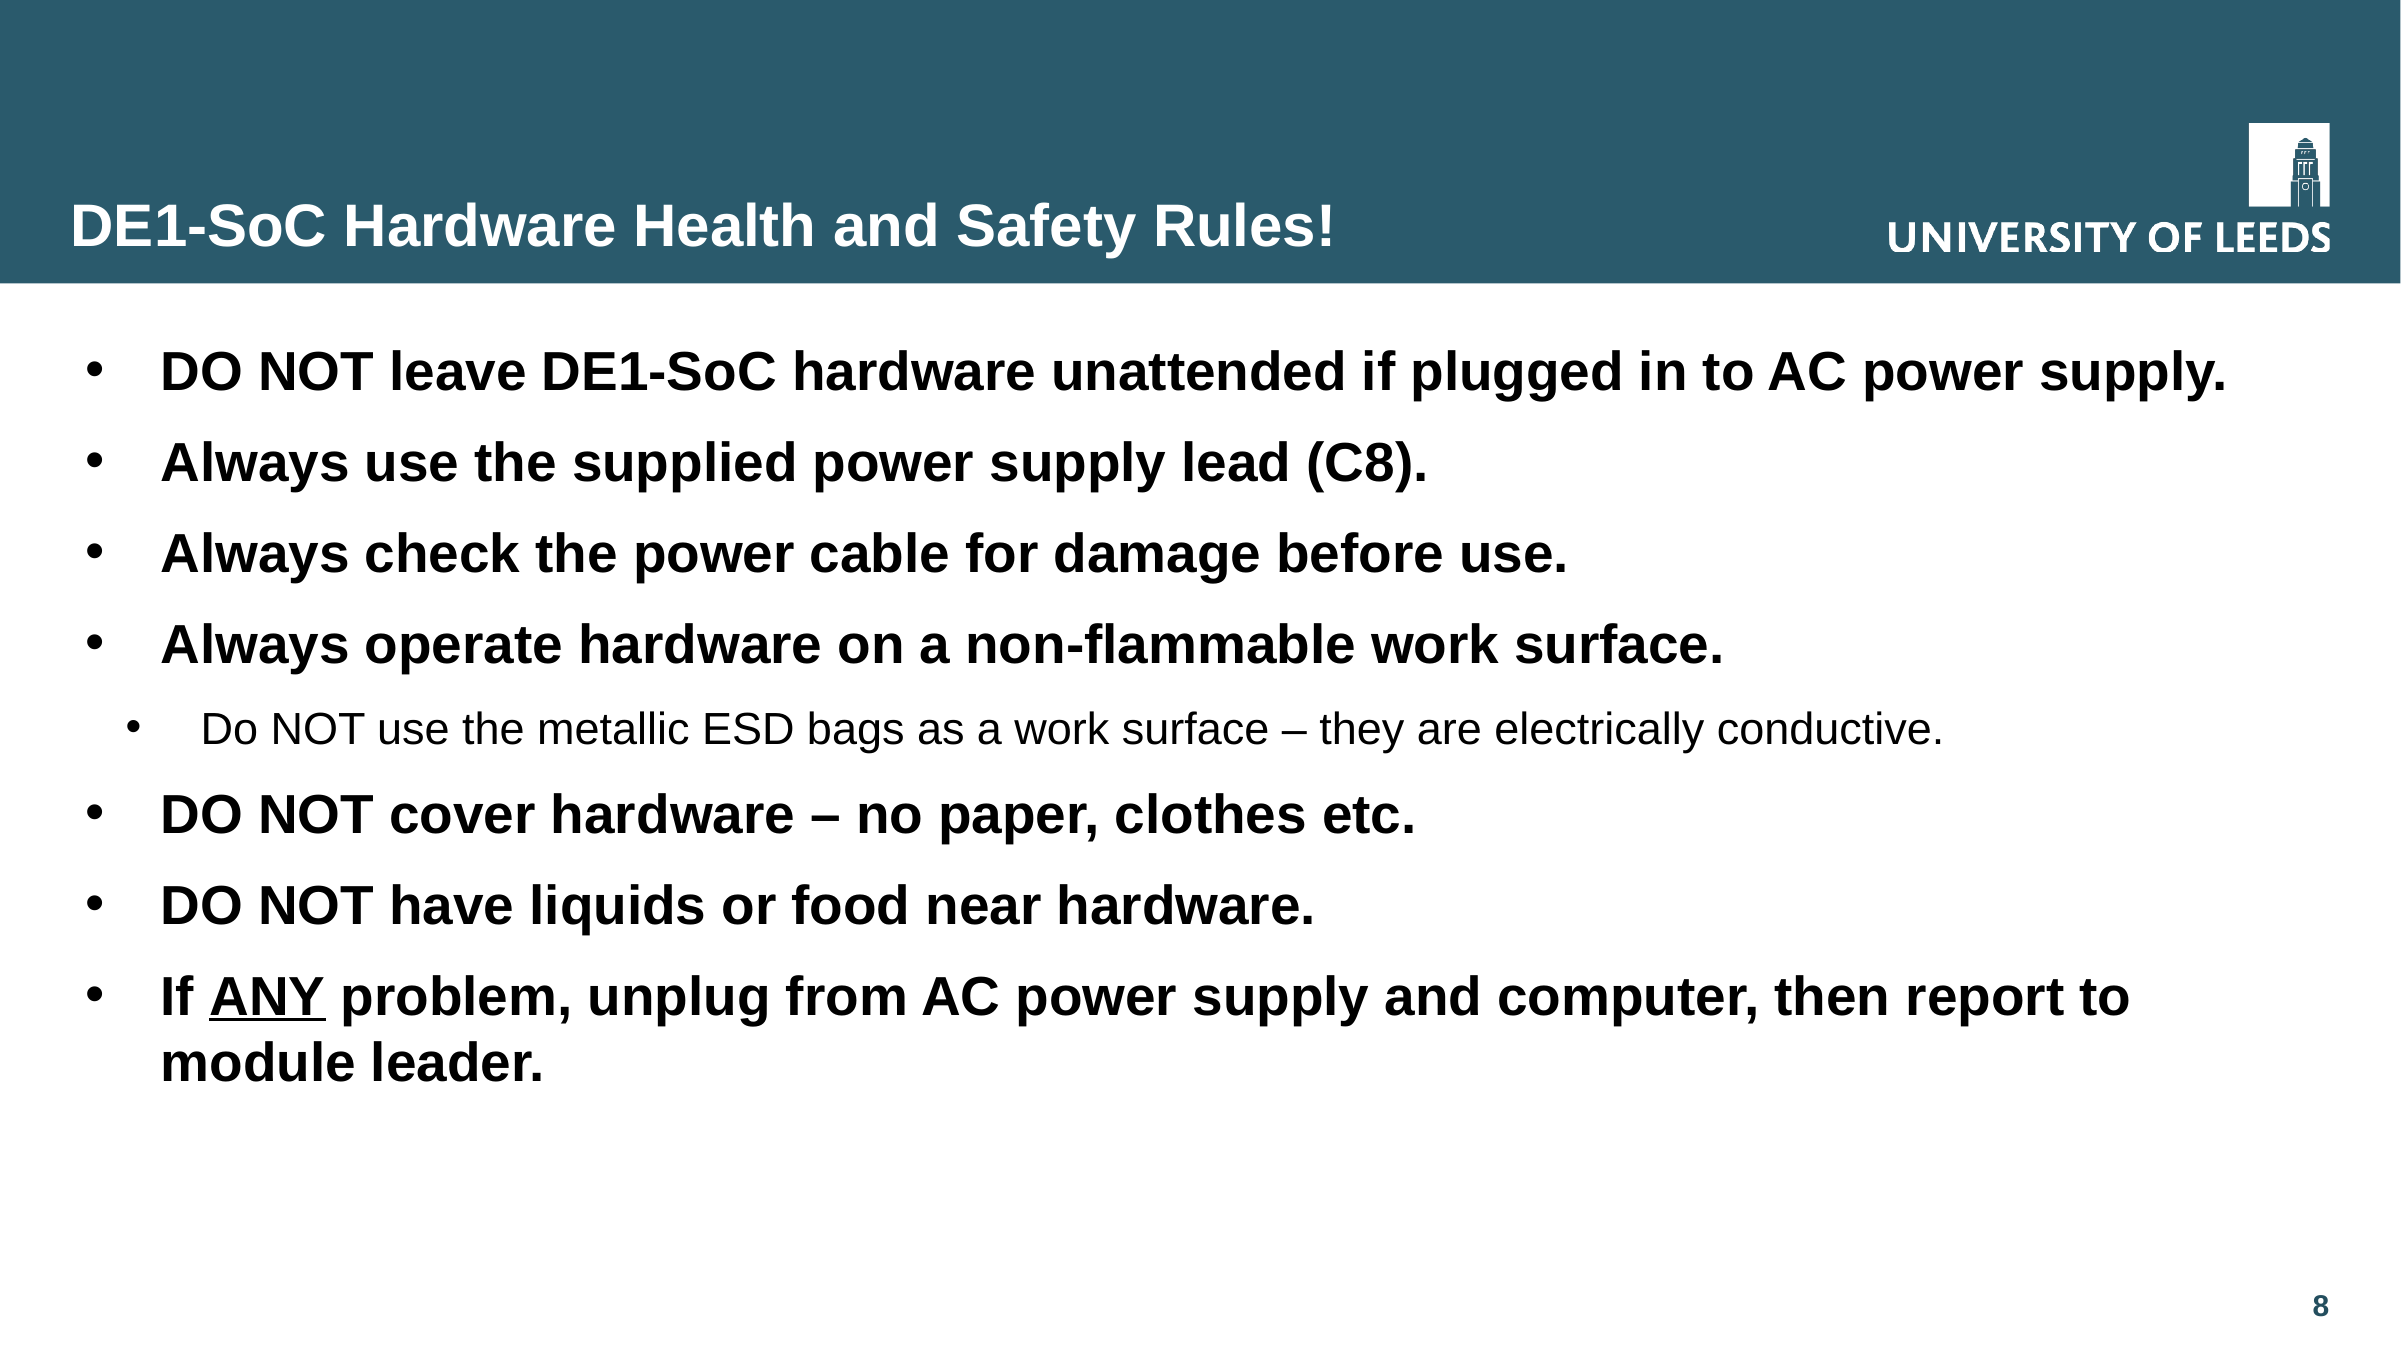

# DE1-SoC Hardware Health and Safety Rules!
DO NOT leave DE1-SoC hardware unattended if plugged in to AC power supply.
Always use the supplied power supply lead (C8).
Always check the power cable for damage before use.
Always operate hardware on a non-flammable work surface.
Do NOT use the metallic ESD bags as a work surface – they are electrically conductive.
DO NOT cover hardware – no paper, clothes etc.
DO NOT have liquids or food near hardware.
If ANY problem, unplug from AC power supply and computer, then report to module leader.